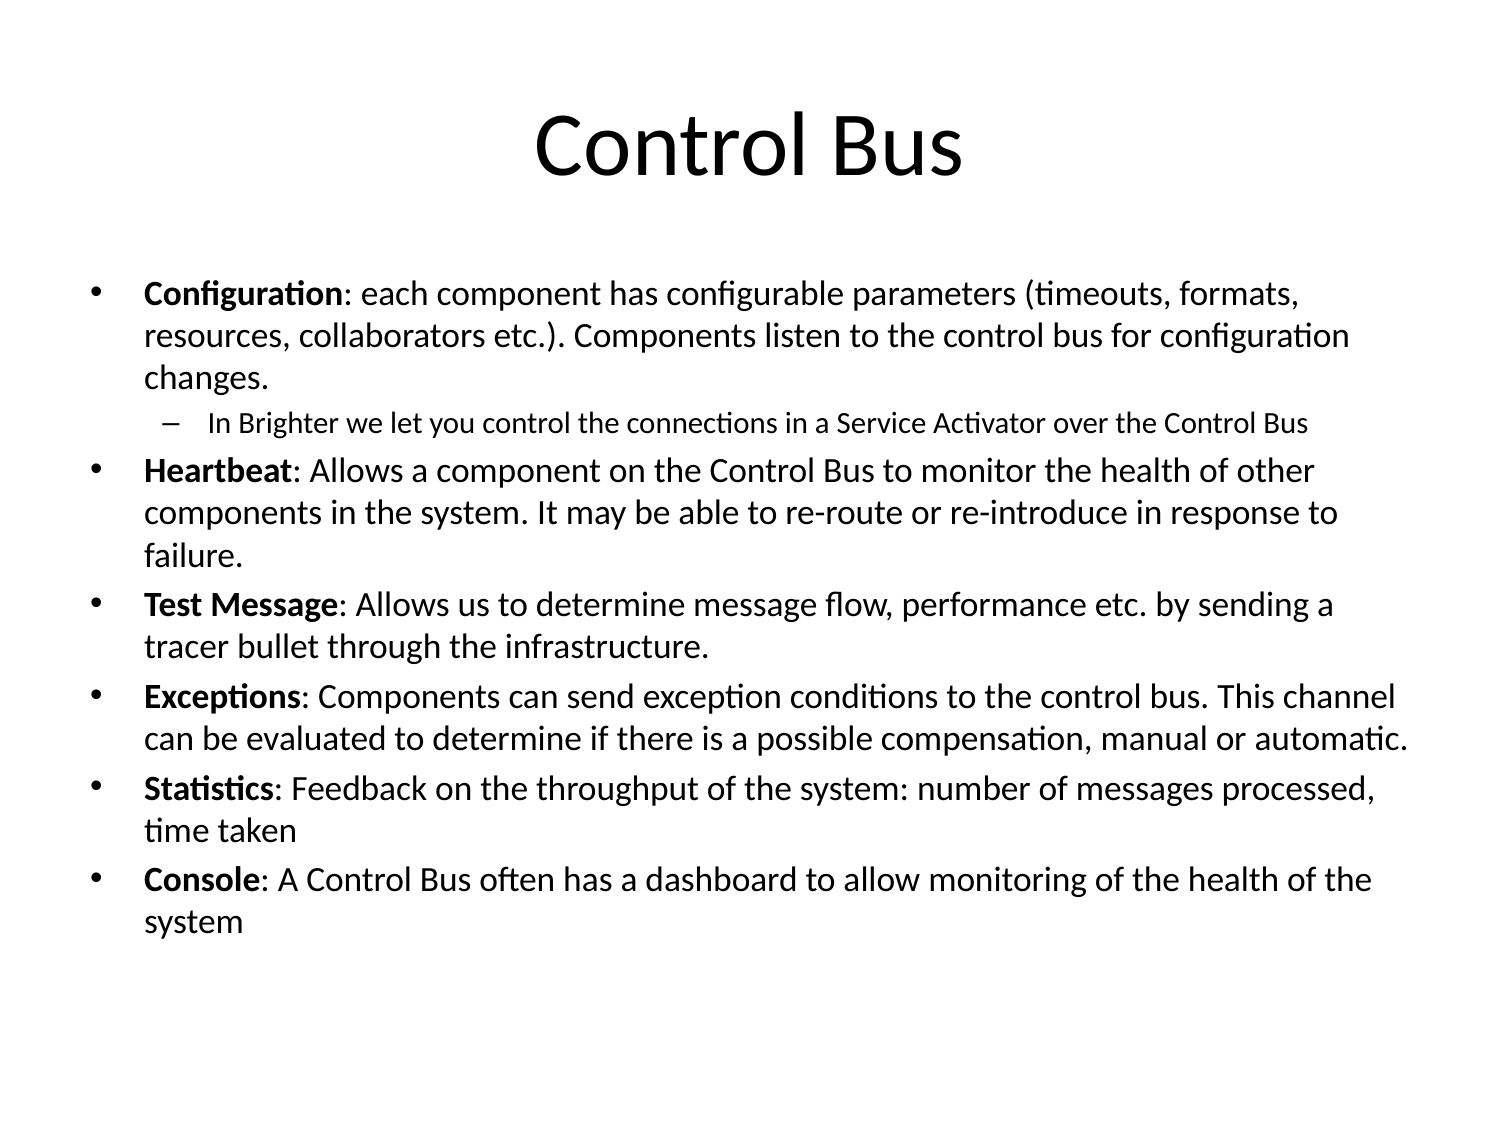

# Control Bus
Configuration: each component has configurable parameters (timeouts, formats, resources, collaborators etc.). Components listen to the control bus for configuration changes.
In Brighter we let you control the connections in a Service Activator over the Control Bus
Heartbeat: Allows a component on the Control Bus to monitor the health of other components in the system. It may be able to re-route or re-introduce in response to failure.
Test Message: Allows us to determine message flow, performance etc. by sending a tracer bullet through the infrastructure.
Exceptions: Components can send exception conditions to the control bus. This channel can be evaluated to determine if there is a possible compensation, manual or automatic.
Statistics: Feedback on the throughput of the system: number of messages processed, time taken
Console: A Control Bus often has a dashboard to allow monitoring of the health of the system